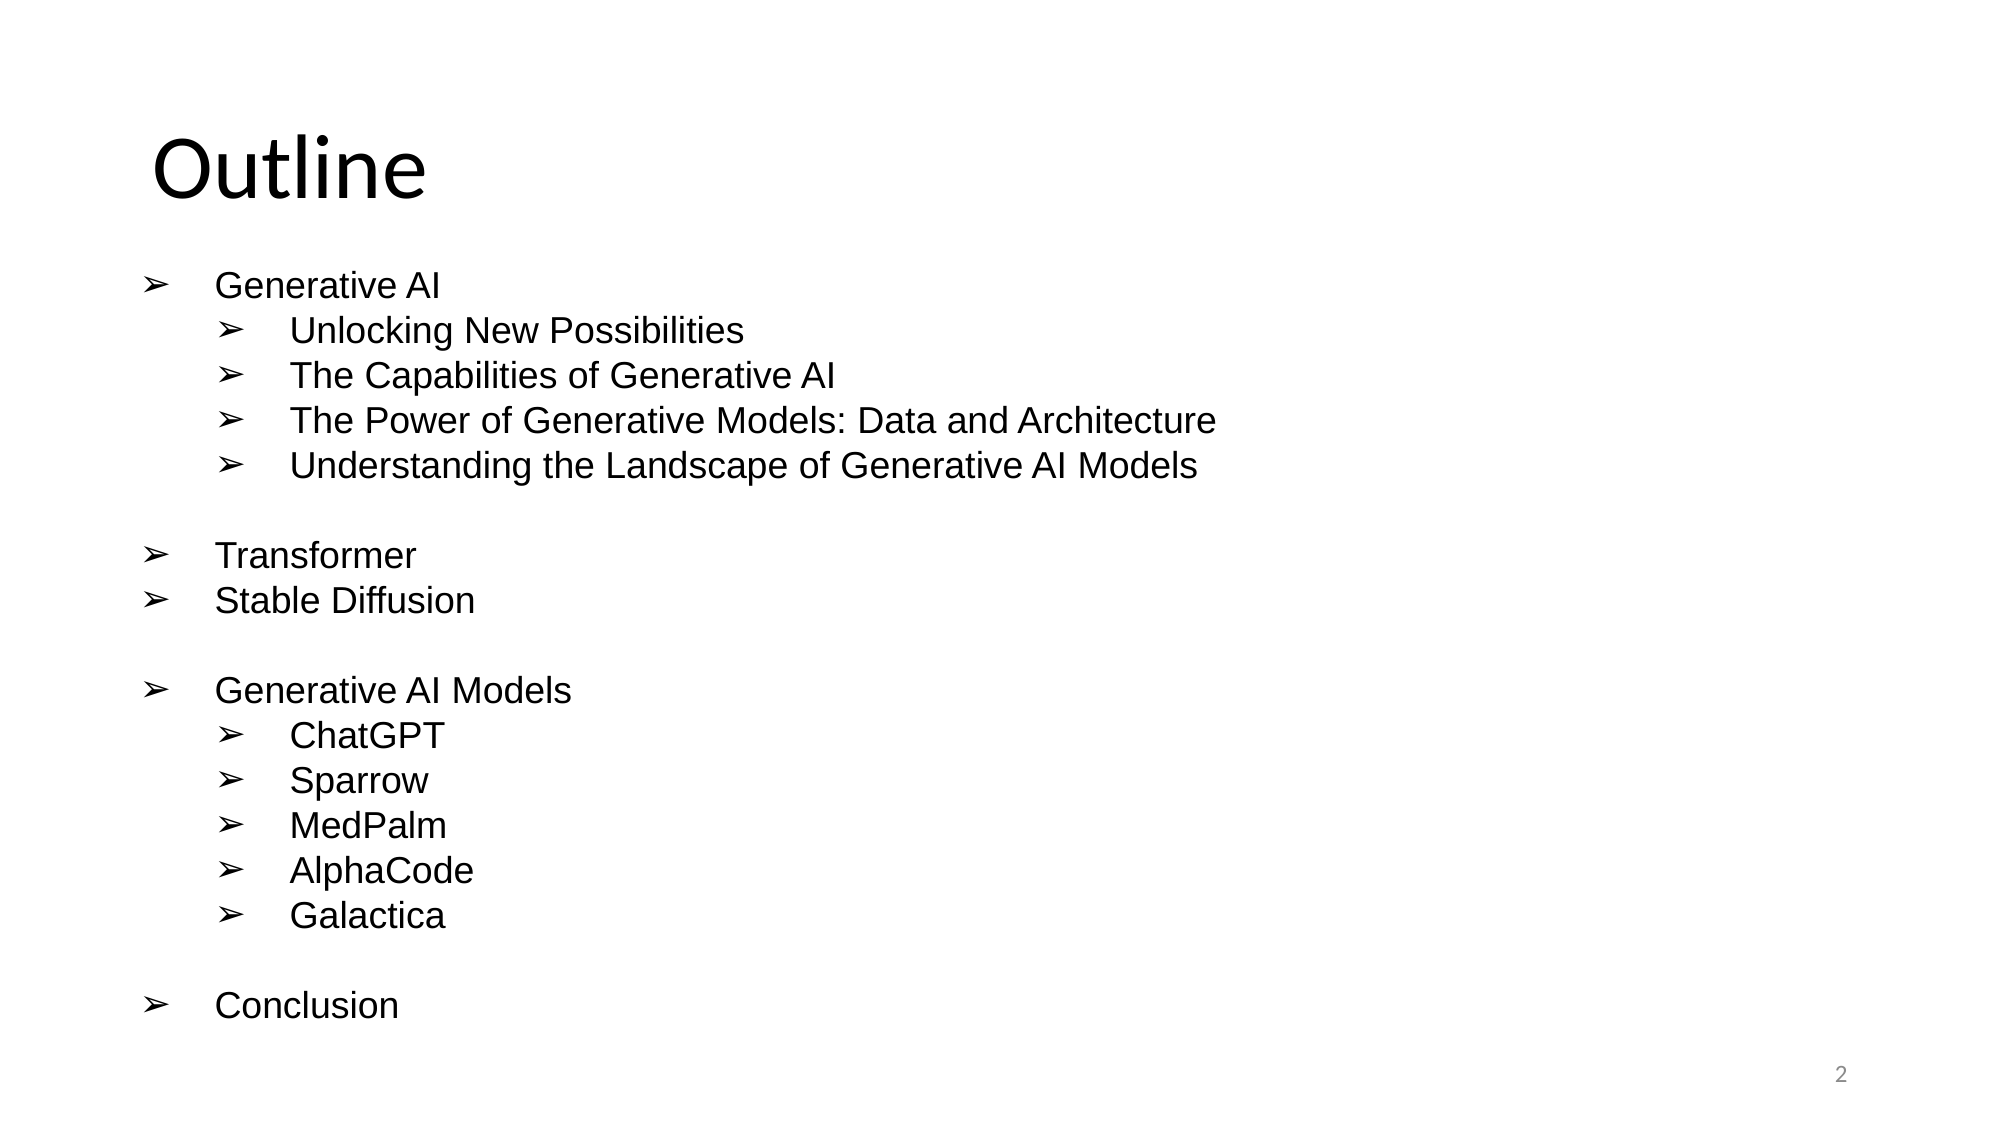

# Outline
Generative AI
Unlocking New Possibilities
The Capabilities of Generative AI
The Power of Generative Models: Data and Architecture
Understanding the Landscape of Generative AI Models

Transformer
Stable Diffusion
Generative AI Models
ChatGPT
Sparrow
MedPalm
AlphaCode
Galactica
Conclusion

2